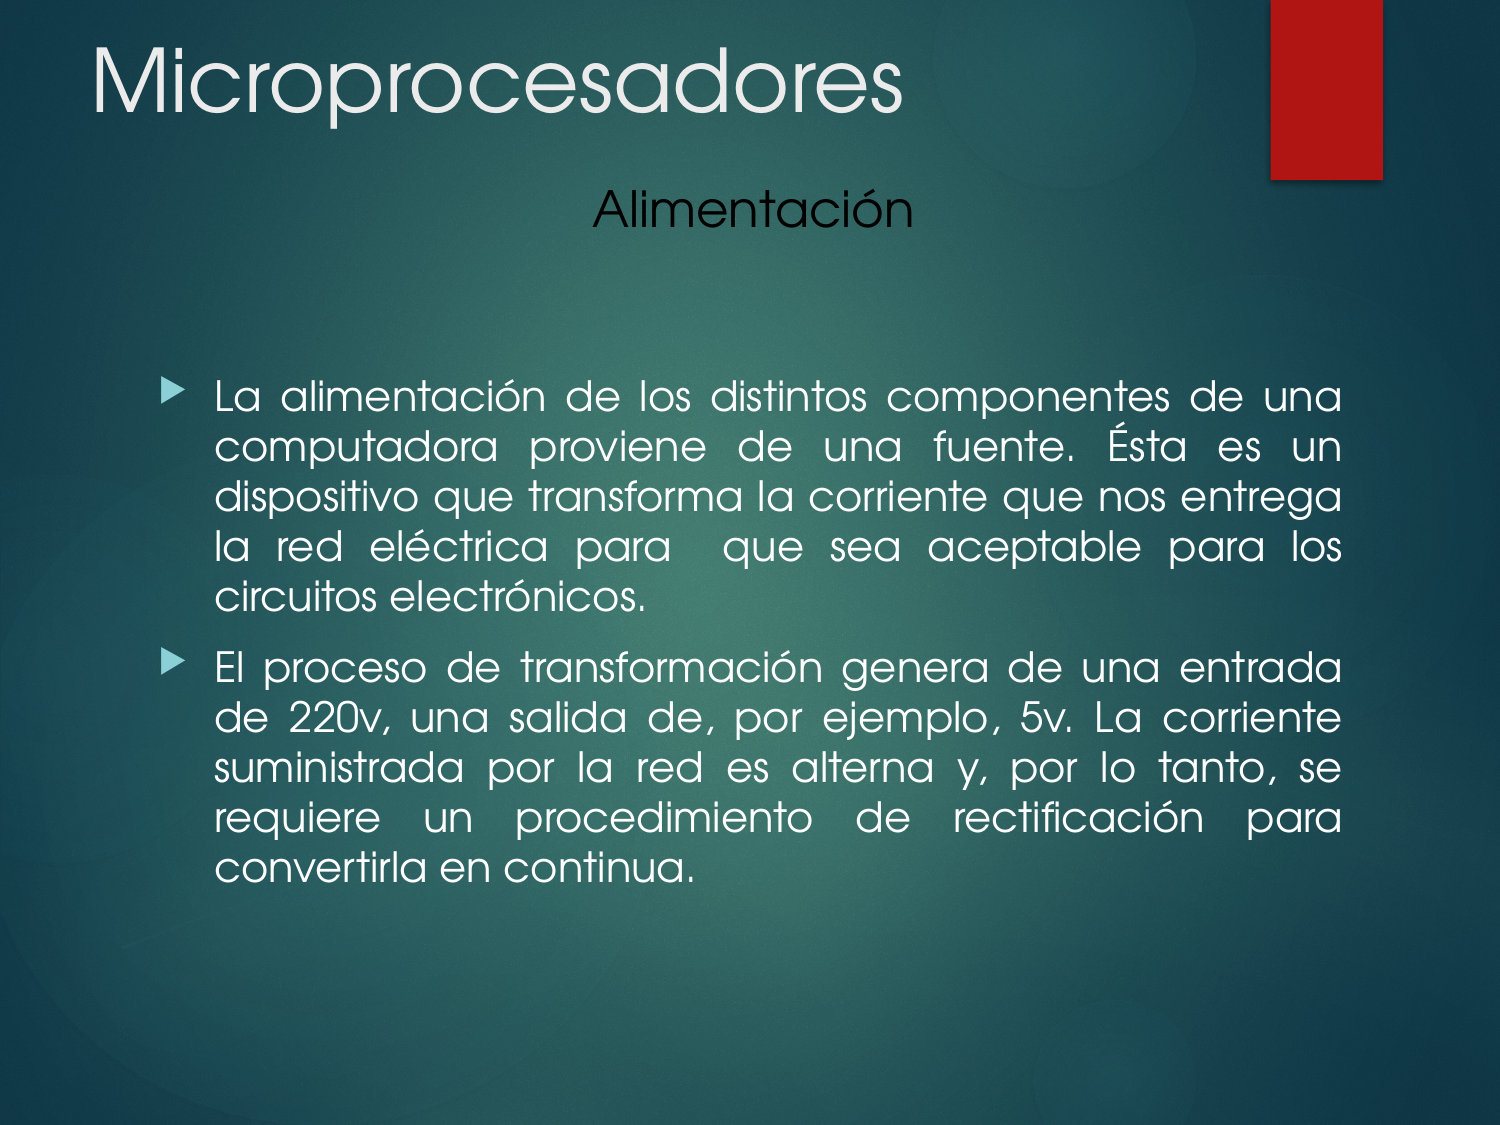

# Microprocesadores
Alimentación
La alimentación de los distintos componentes de una computadora proviene de una fuente. Ésta es un dispositivo que transforma la corriente que nos entrega la red eléctrica para  que sea aceptable para los circuitos electrónicos.
El proceso de transformación genera de una entrada de 220v, una salida de, por ejemplo, 5v. La corriente suministrada por la red es alterna y, por lo tanto, se requiere un procedimiento de rectificación para convertirla en continua.